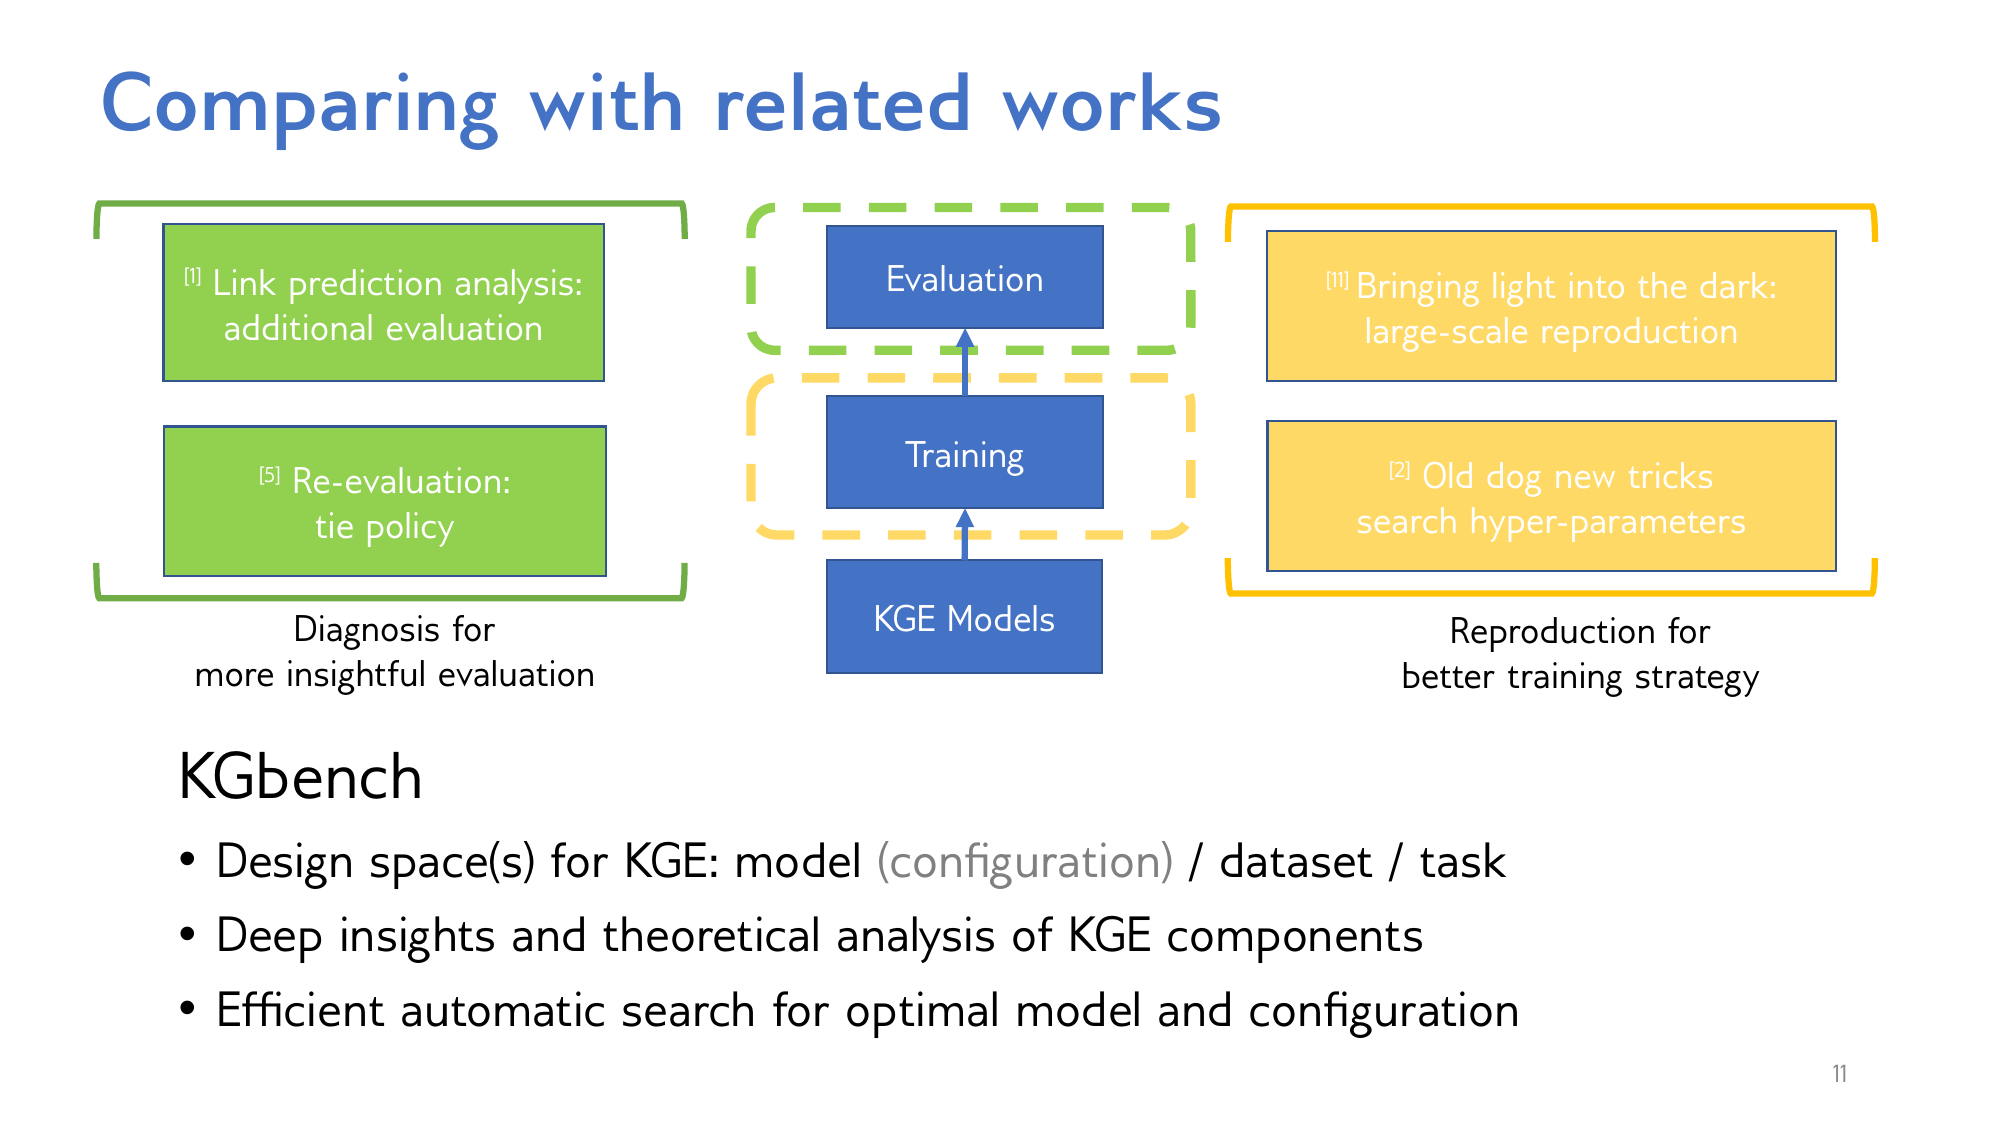

Comparing with related works

[1] Link prediction analysis:
additional evaluation
Evaluation
[11] Bringing light into the dark:
large-scale reproduction

Training
[2] Old dog new tricks
search hyper-parameters
[5] Re-evaluation:
tie policy
KGE Models
Diagnosis for
more insightful evaluation
Reproduction for
better training strategy
KGbench
Design space(s) for KGE: model (configuration) / dataset / task
Deep insights and theoretical analysis of KGE components
Efficient automatic search for optimal model and configuration
11